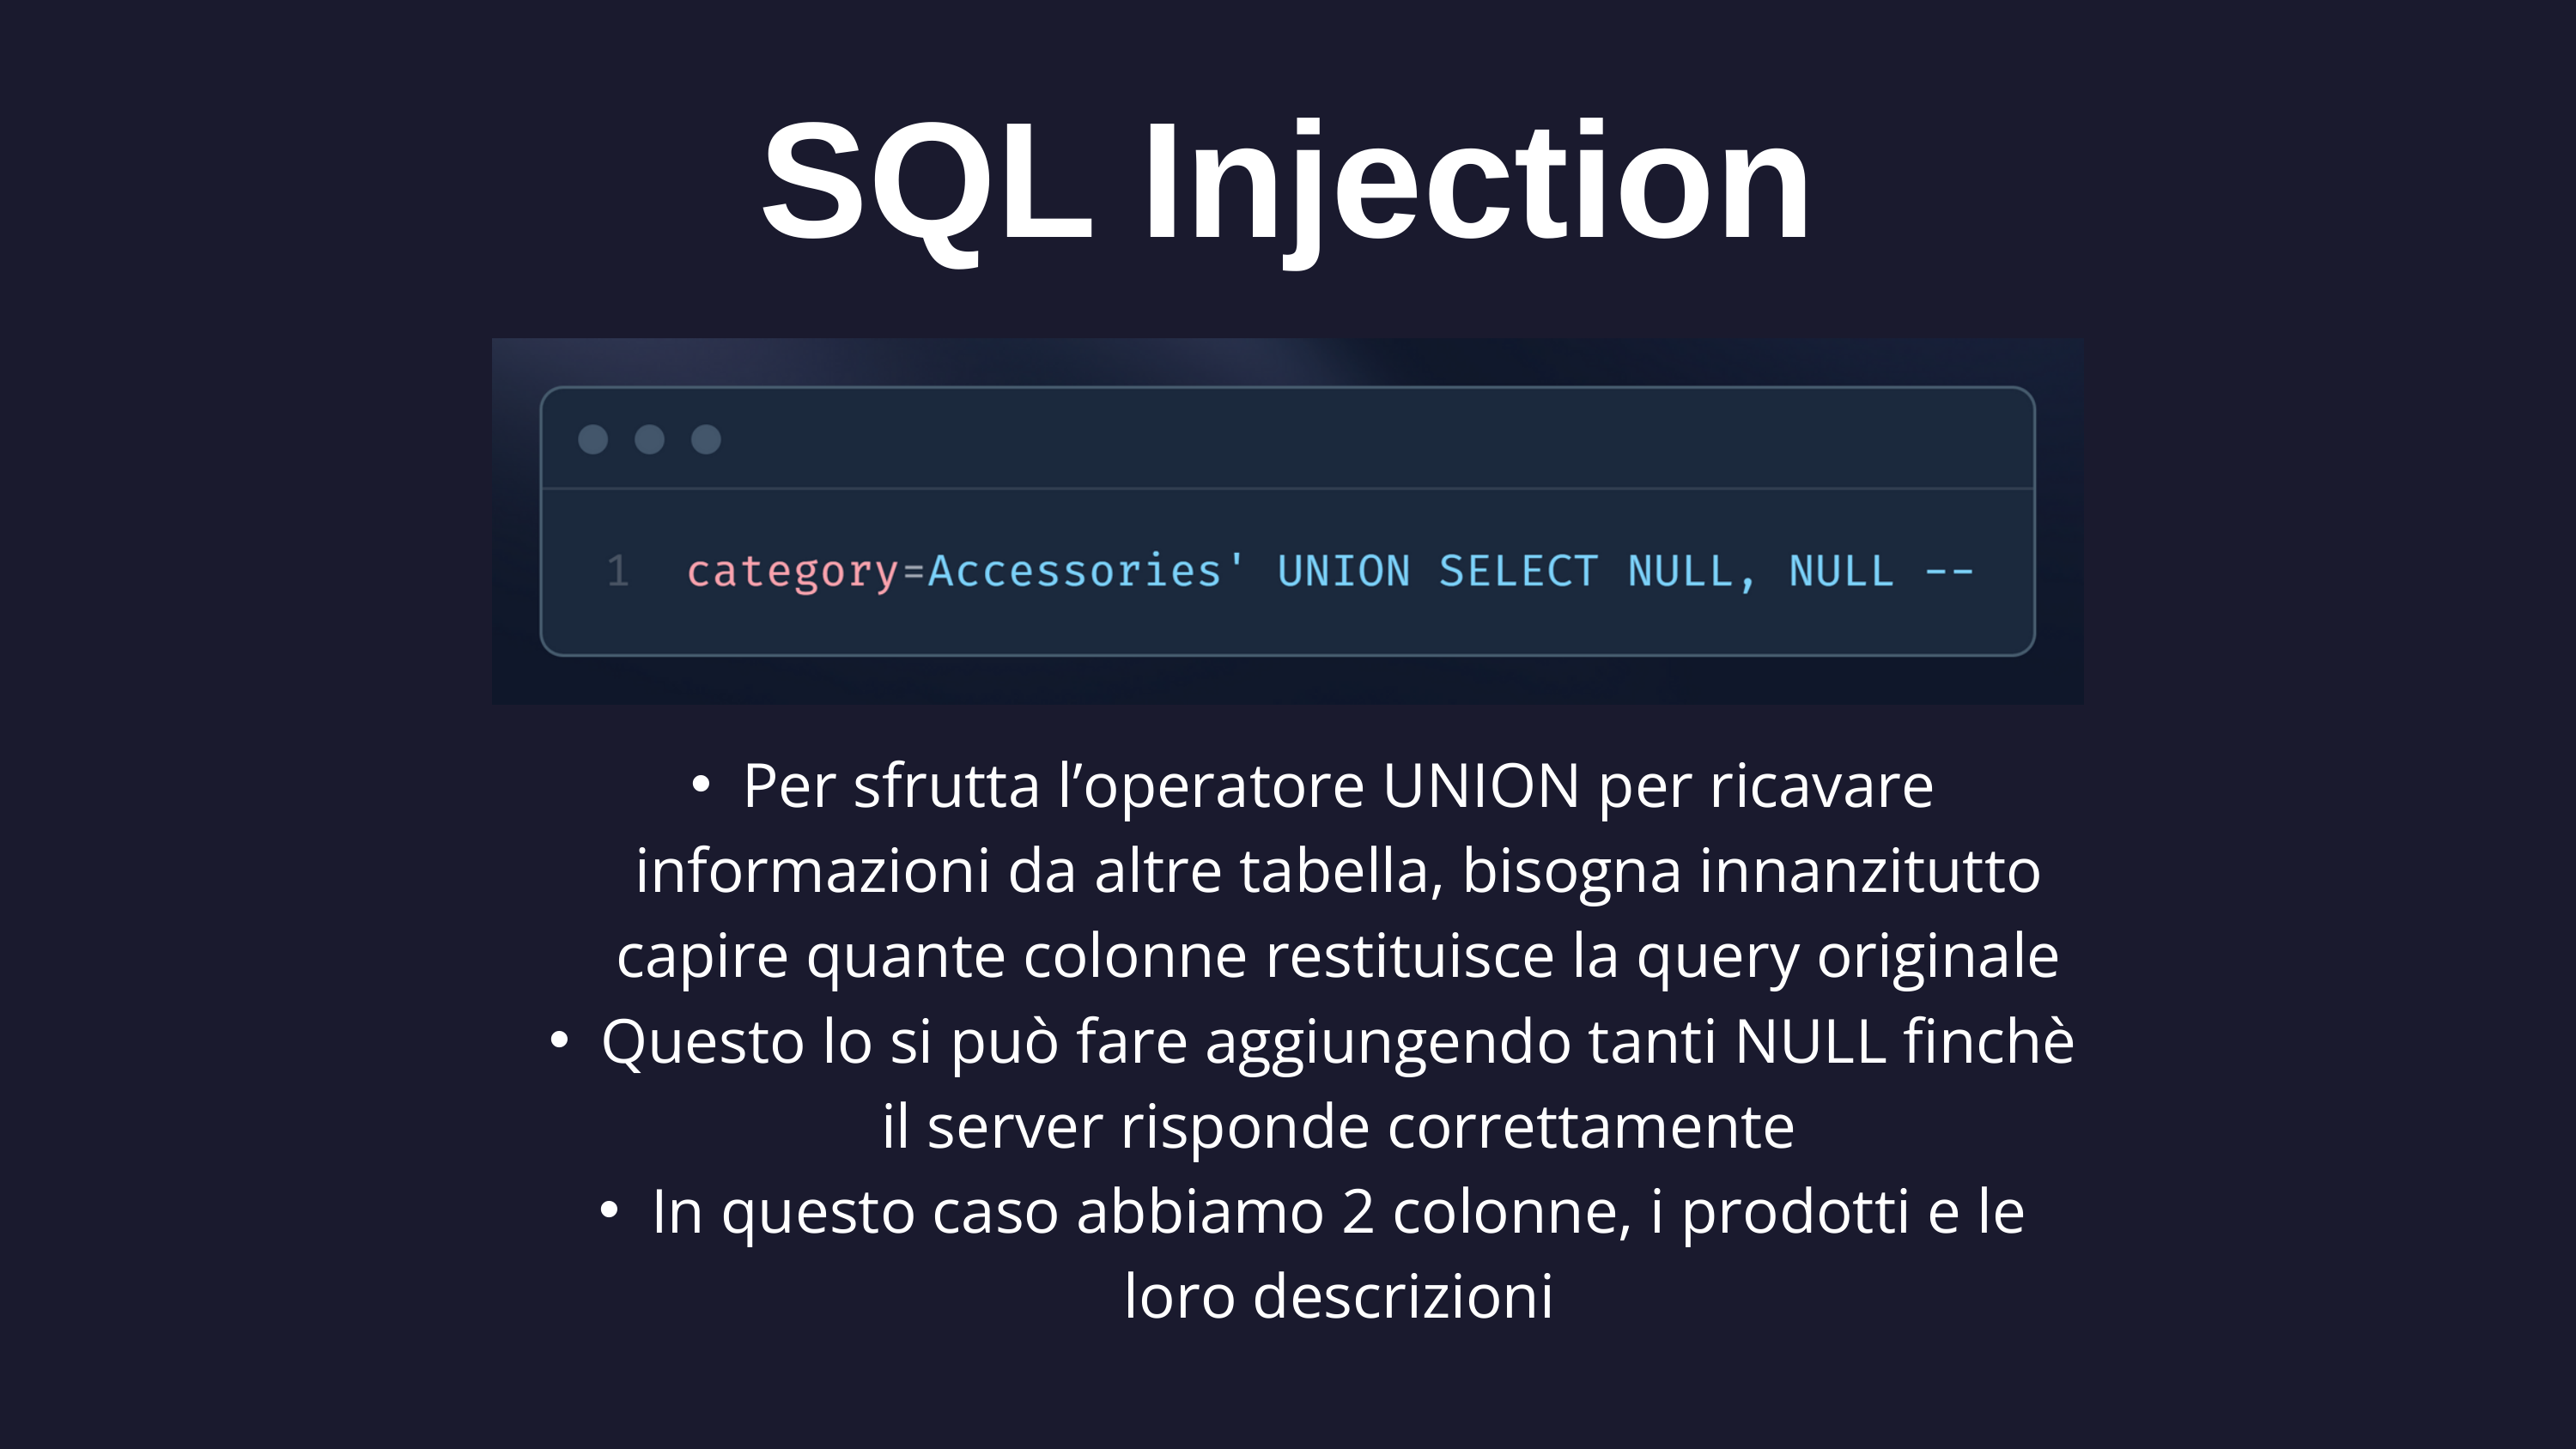

SQL Injection

Per sfrutta l’operatore UNION per ricavare informazioni da altre tabella, bisogna innanzitutto capire quante colonne restituisce la query originale
Questo lo si può fare aggiungendo tanti NULL finchè il server risponde correttamente
In questo caso abbiamo 2 colonne, i prodotti e le loro descrizioni